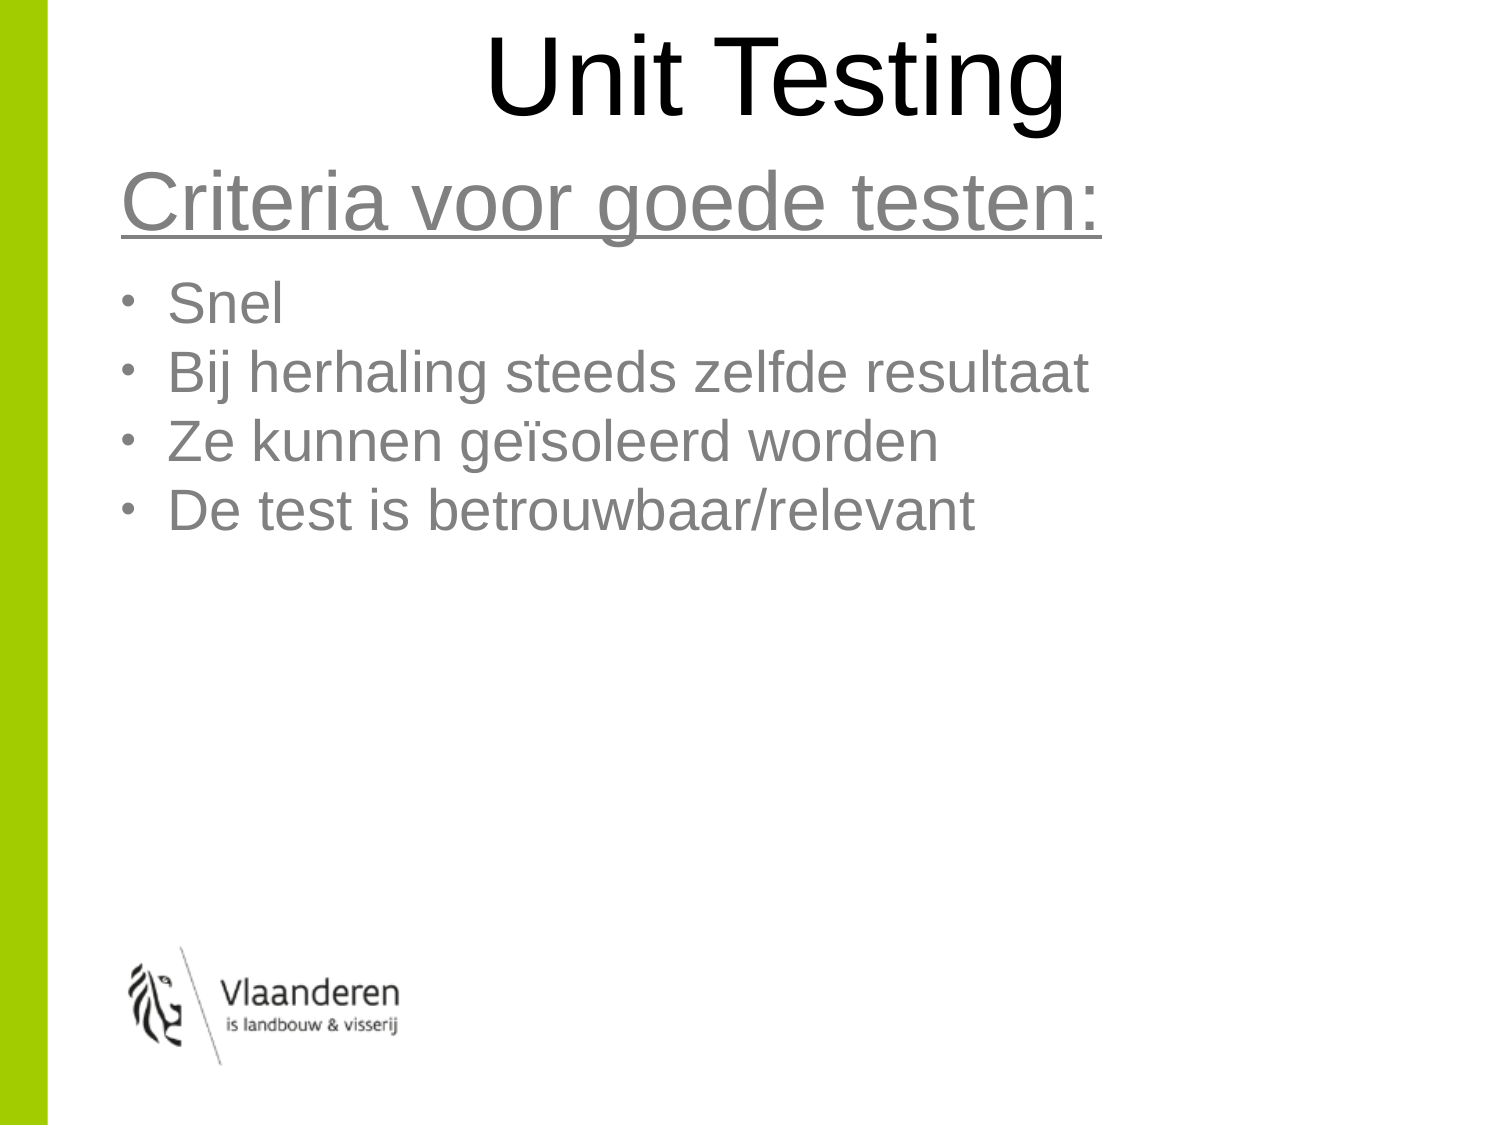

# Unit Testing
Criteria voor goede testen:
Snel
Bij herhaling steeds zelfde resultaat
Ze kunnen geïsoleerd worden
De test is betrouwbaar/relevant